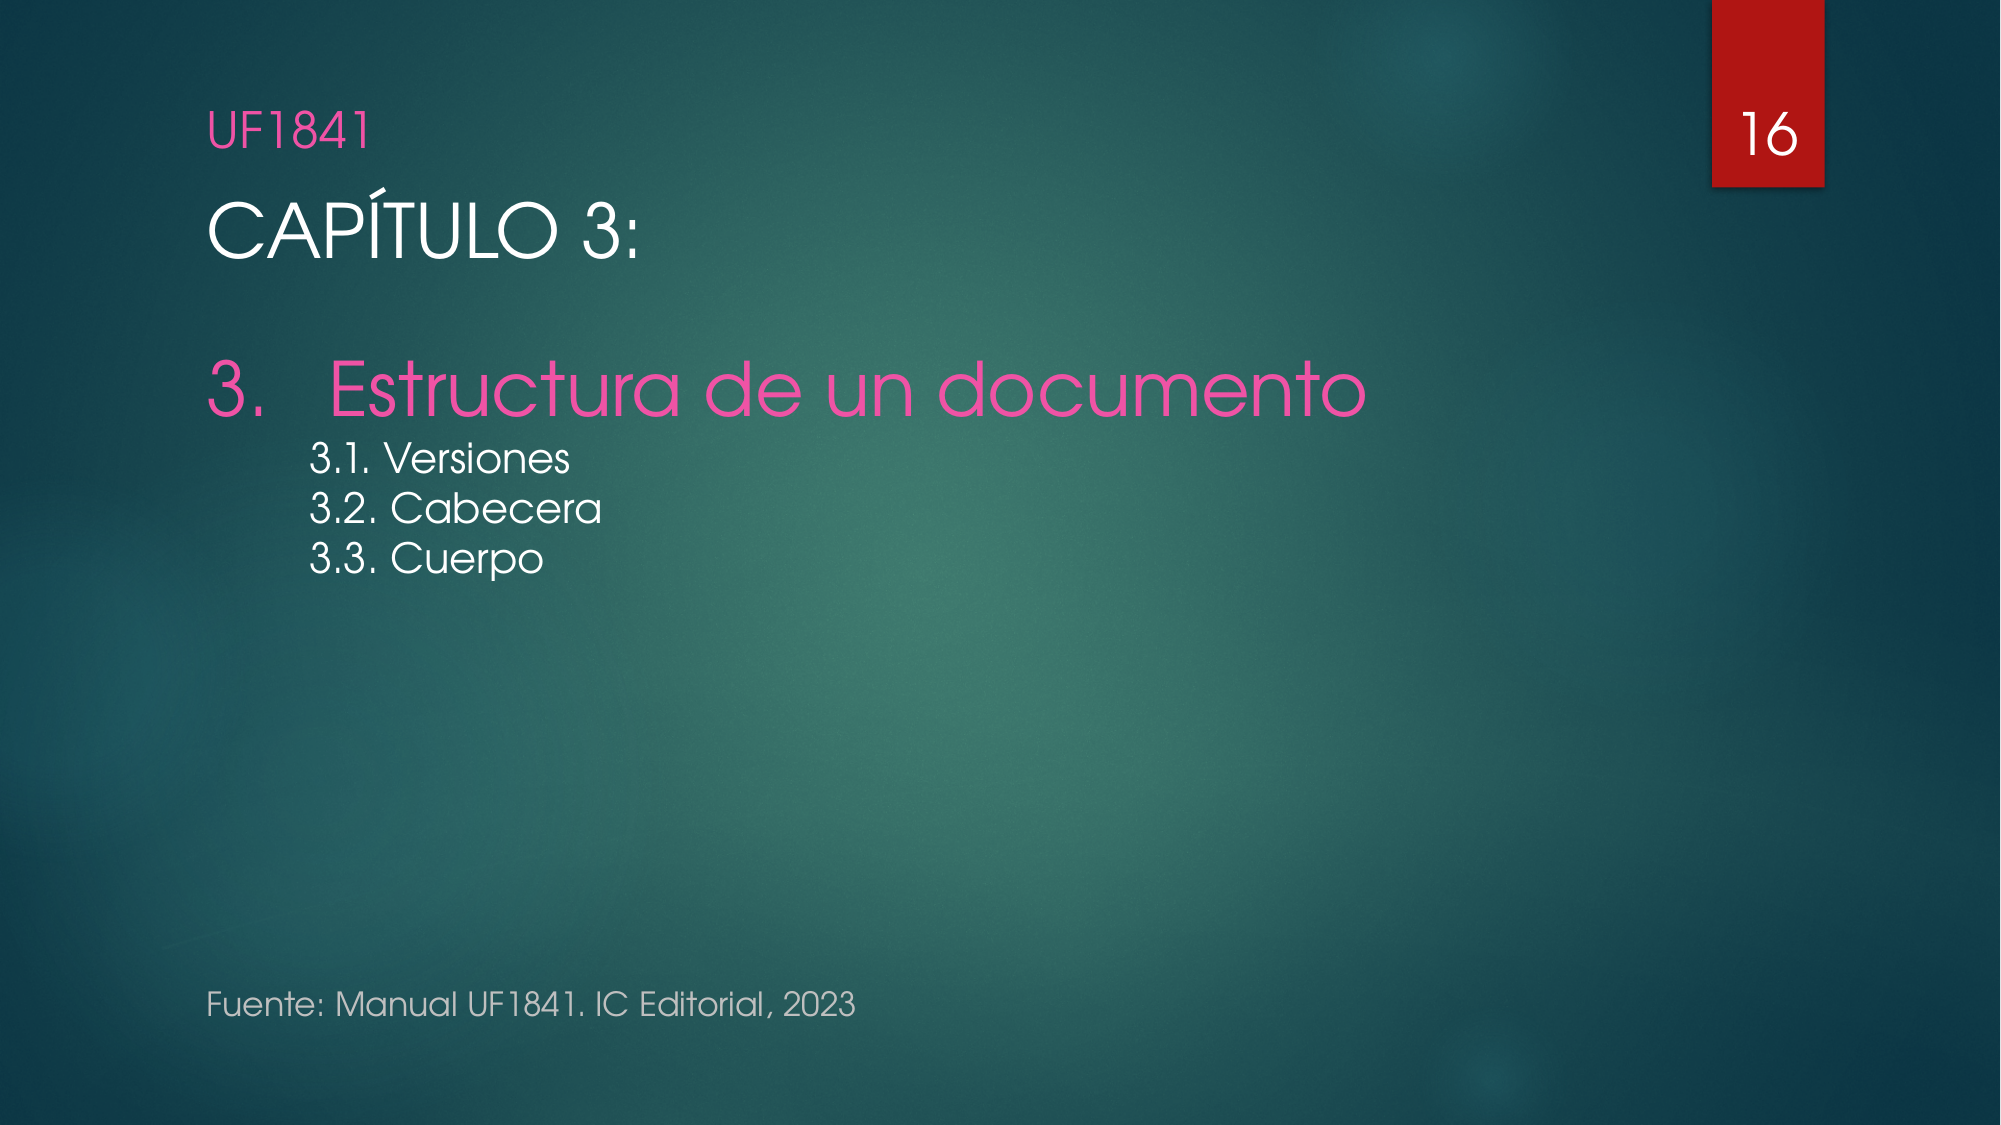

16
UF1841
# CAPÍTULO 3:
Estructura de un documento
3.1. Versiones
3.2. Cabecera
3.3. Cuerpo
Fuente: Manual UF1841. IC Editorial, 2023